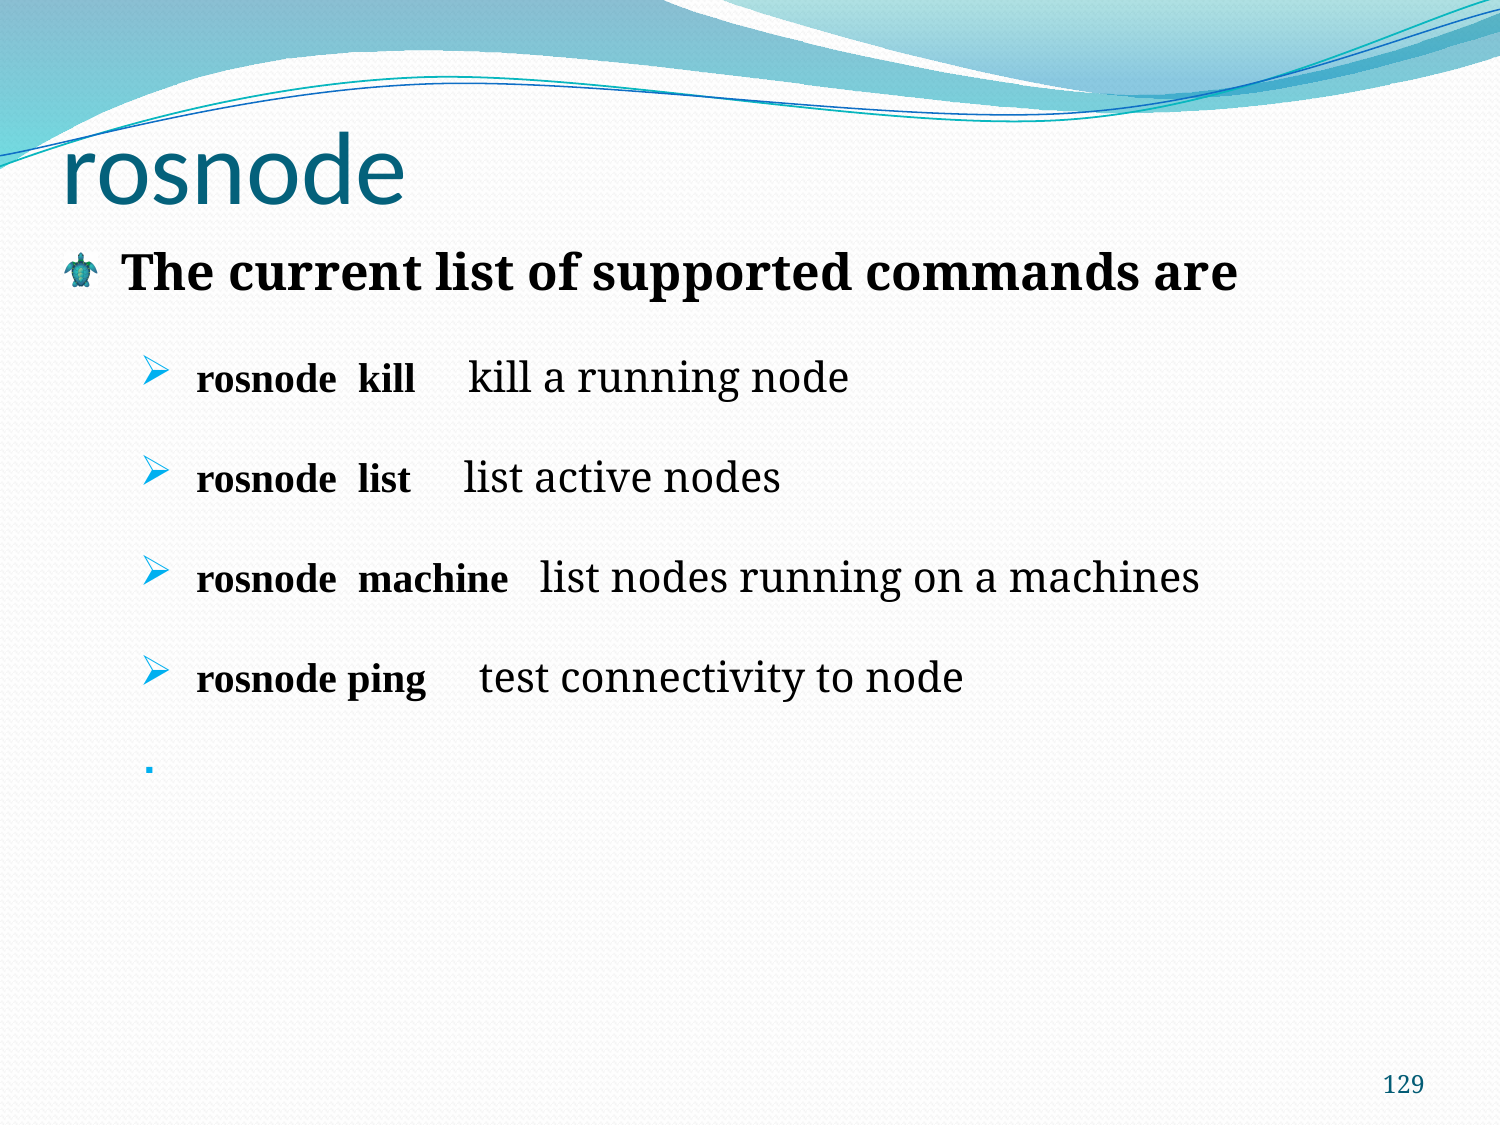

# rosnode
The current list of supported commands are
rosnode  kill     kill a running node
rosnode  list     list active nodes
rosnode  machine   list nodes running on a machines
rosnode ping     test connectivity to node

129